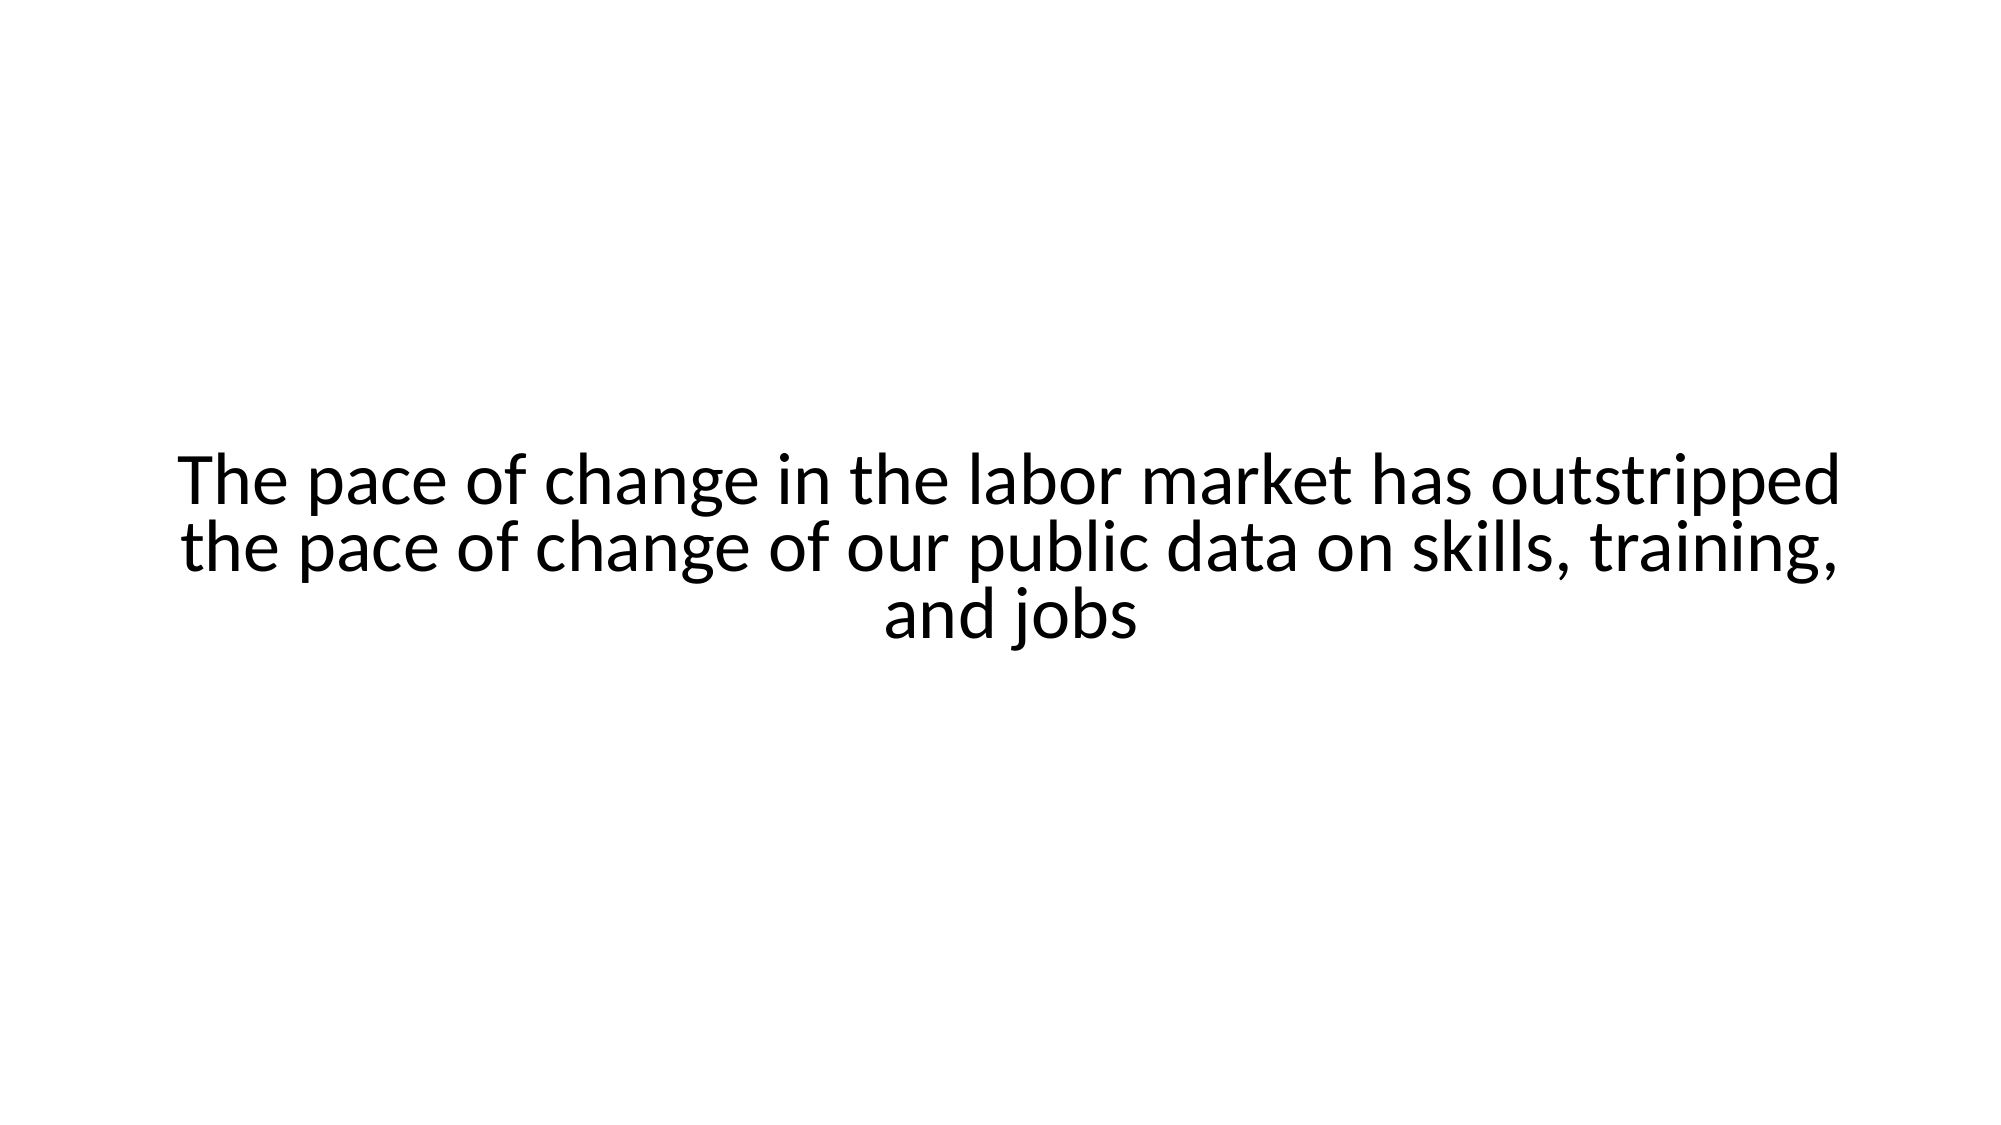

# The pace of change in the labor market has outstripped the pace of change of our public data on skills, training, and jobs